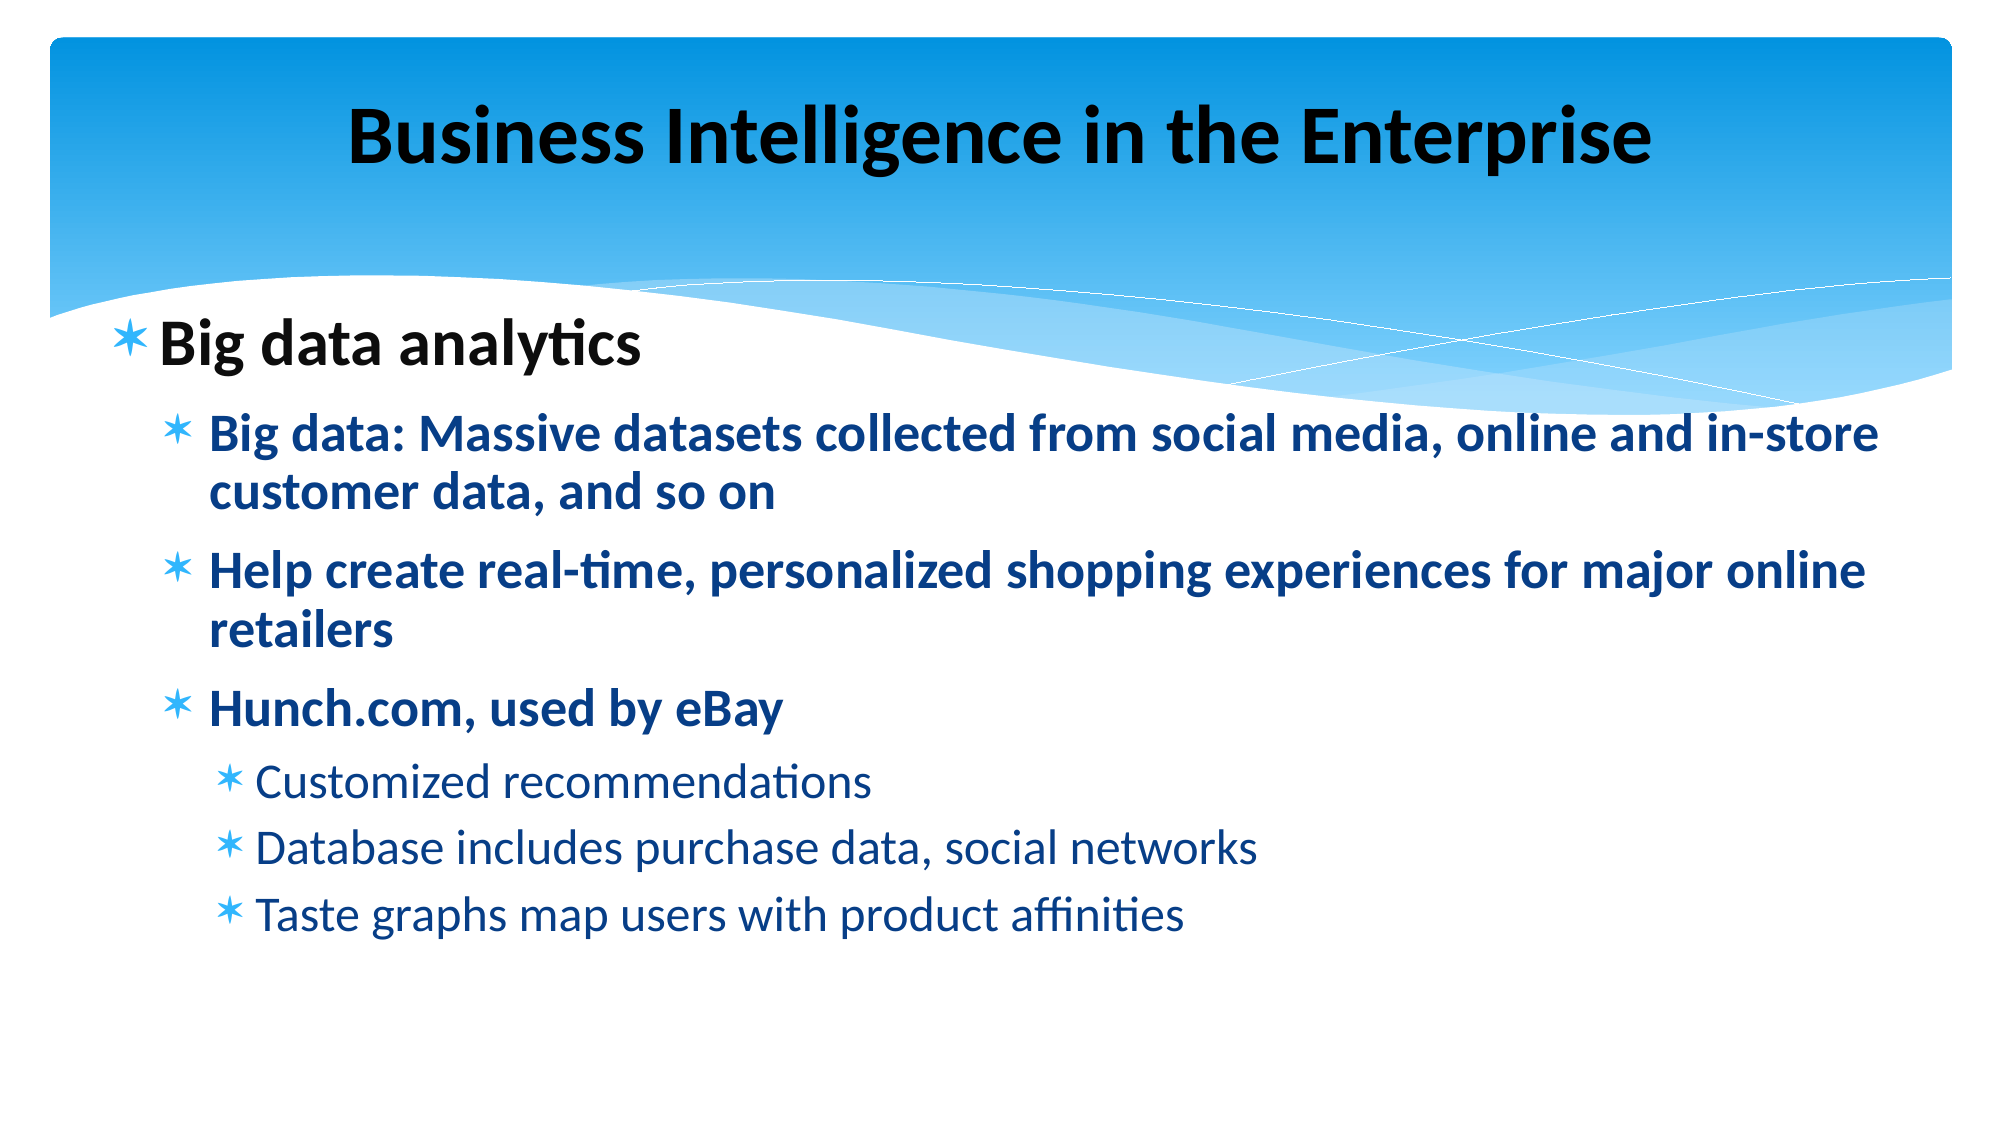

Business Intelligence in the Enterprise

Big data analytics
Big data: Massive datasets collected from social media, online and in-store customer data, and so on
Help create real-time, personalized shopping experiences for major online retailers
Hunch.com, used by eBay
Customized recommendations
Database includes purchase data, social networks
Taste graphs map users with product affinities